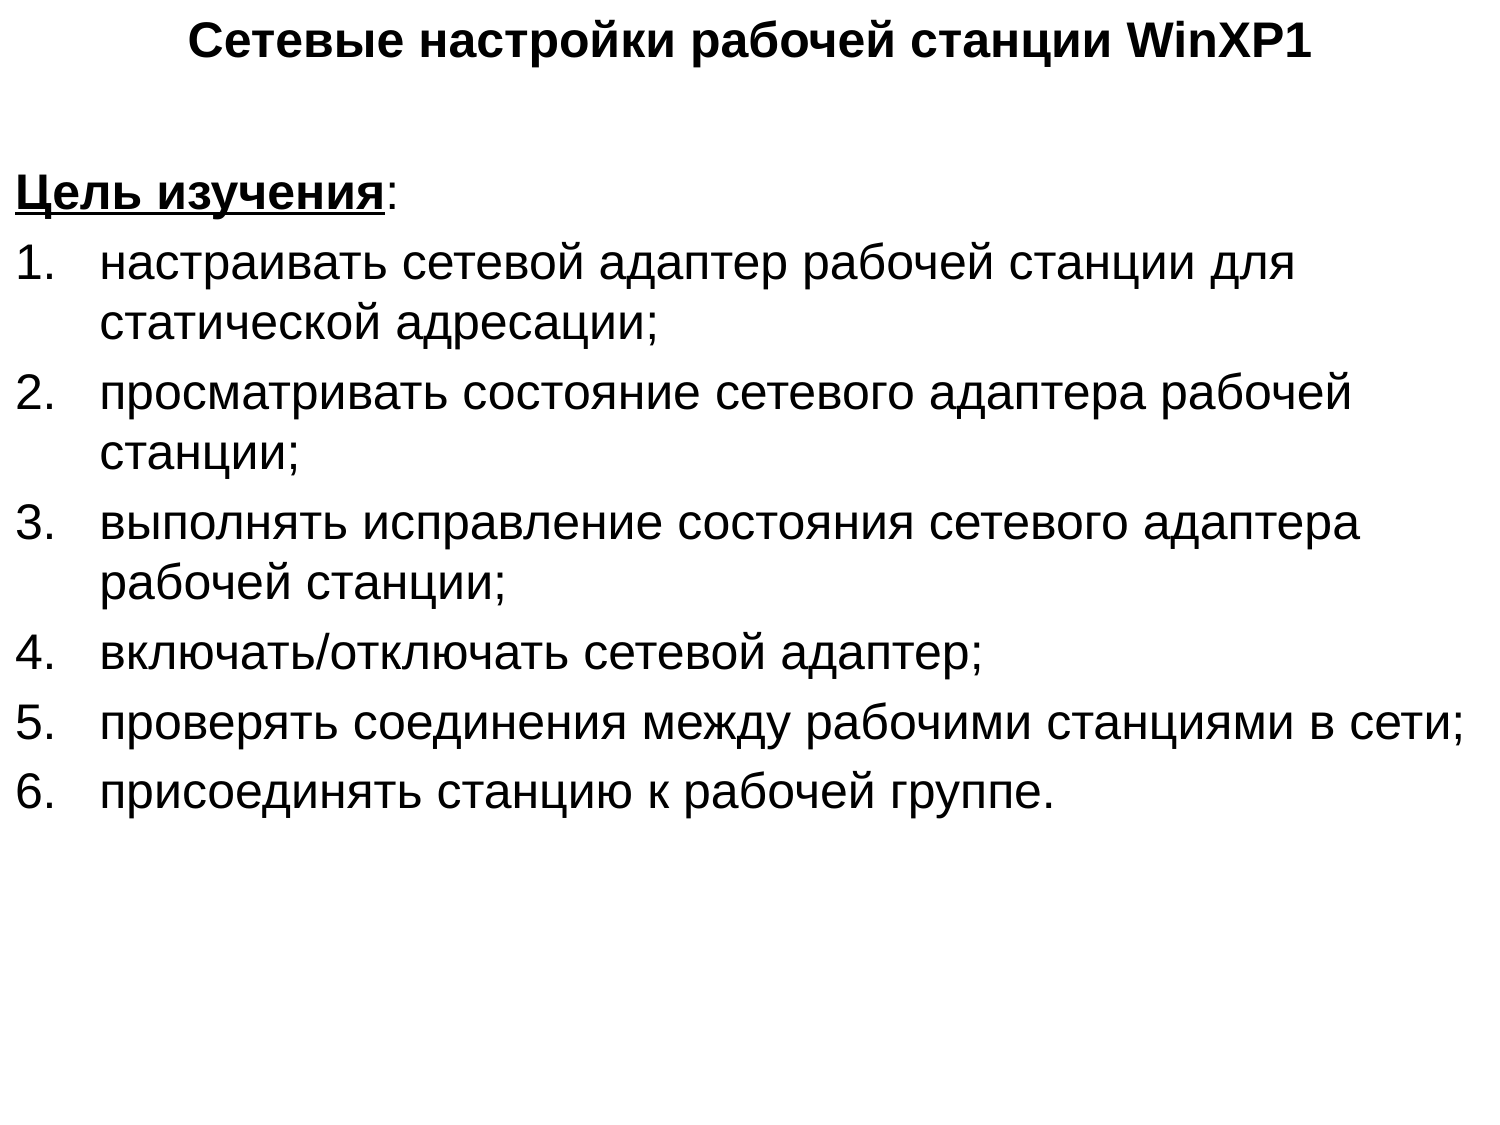

# Сетевые настройки рабочей станции WinXP1

Цель изучения:
настраивать сетевой адаптер рабочей станции для статической адресации;
просматривать состояние сетевого адаптера рабочей станции;
выполнять исправление состояния сетевого адаптера рабочей станции;
включать/отключать сетевой адаптер;
проверять соединения между рабочими станциями в сети;
присоединять станцию к рабочей группе.